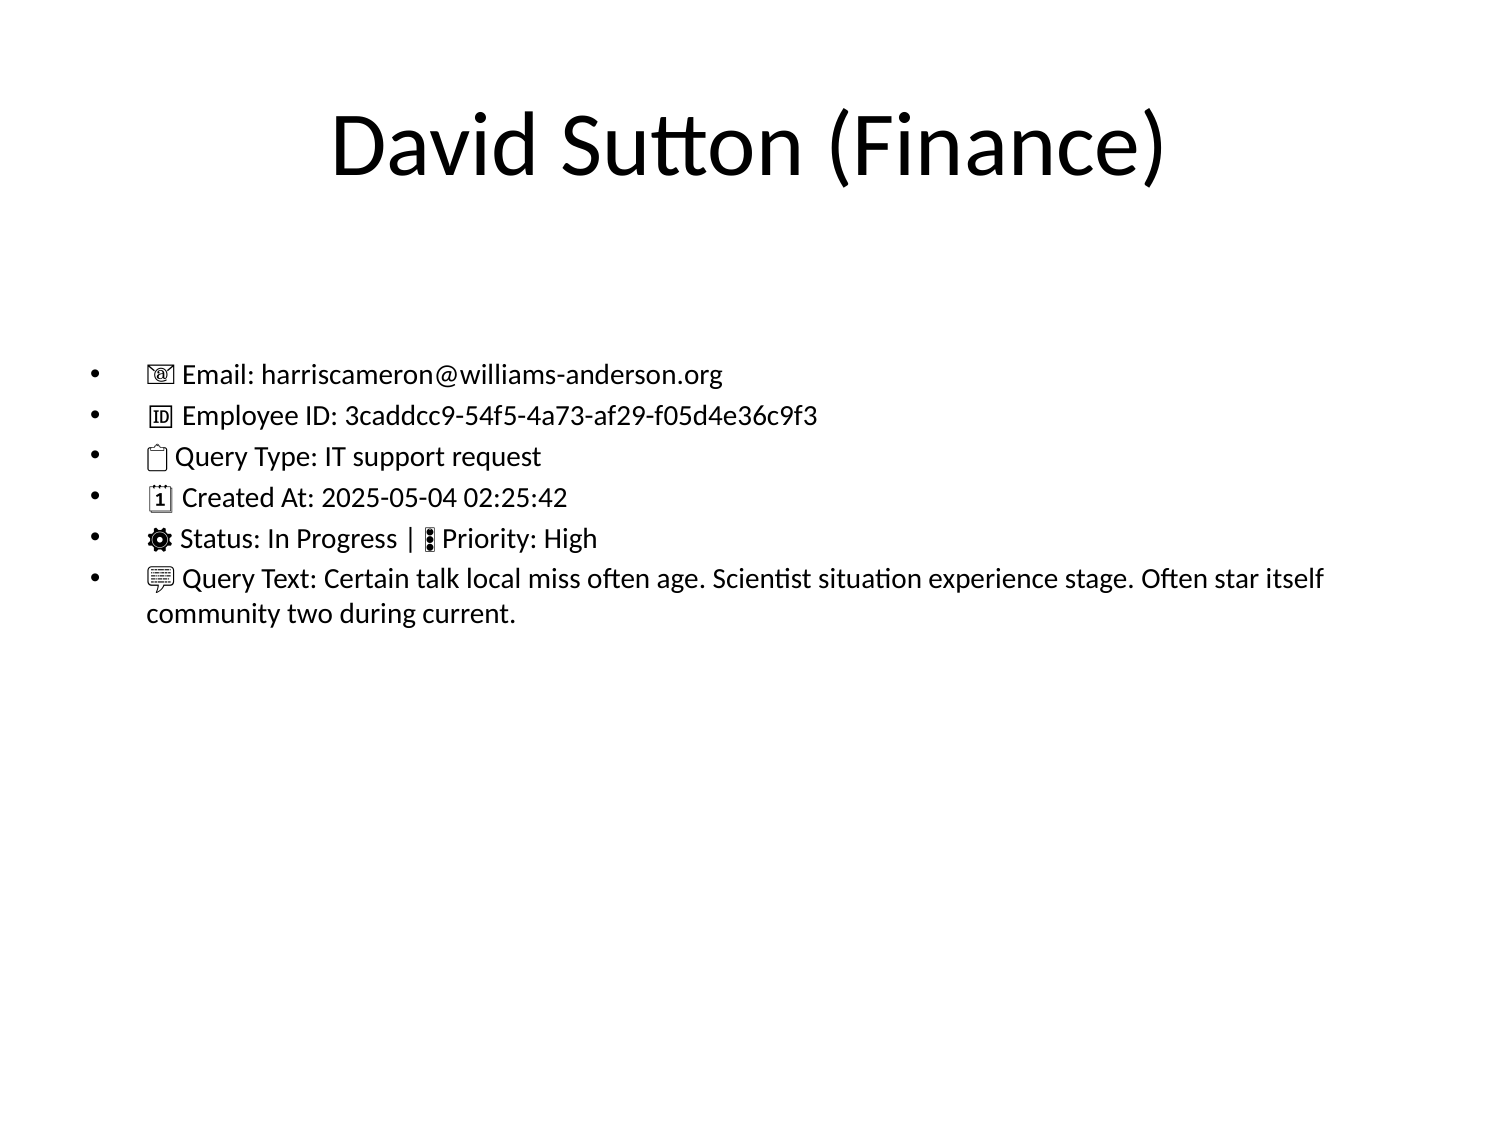

# David Sutton (Finance)

📧 Email: harriscameron@williams-anderson.org
🆔 Employee ID: 3caddcc9-54f5-4a73-af29-f05d4e36c9f3
📋 Query Type: IT support request
🗓 Created At: 2025-05-04 02:25:42
⚙ Status: In Progress | 🚦 Priority: High
💬 Query Text: Certain talk local miss often age. Scientist situation experience stage. Often star itself community two during current.